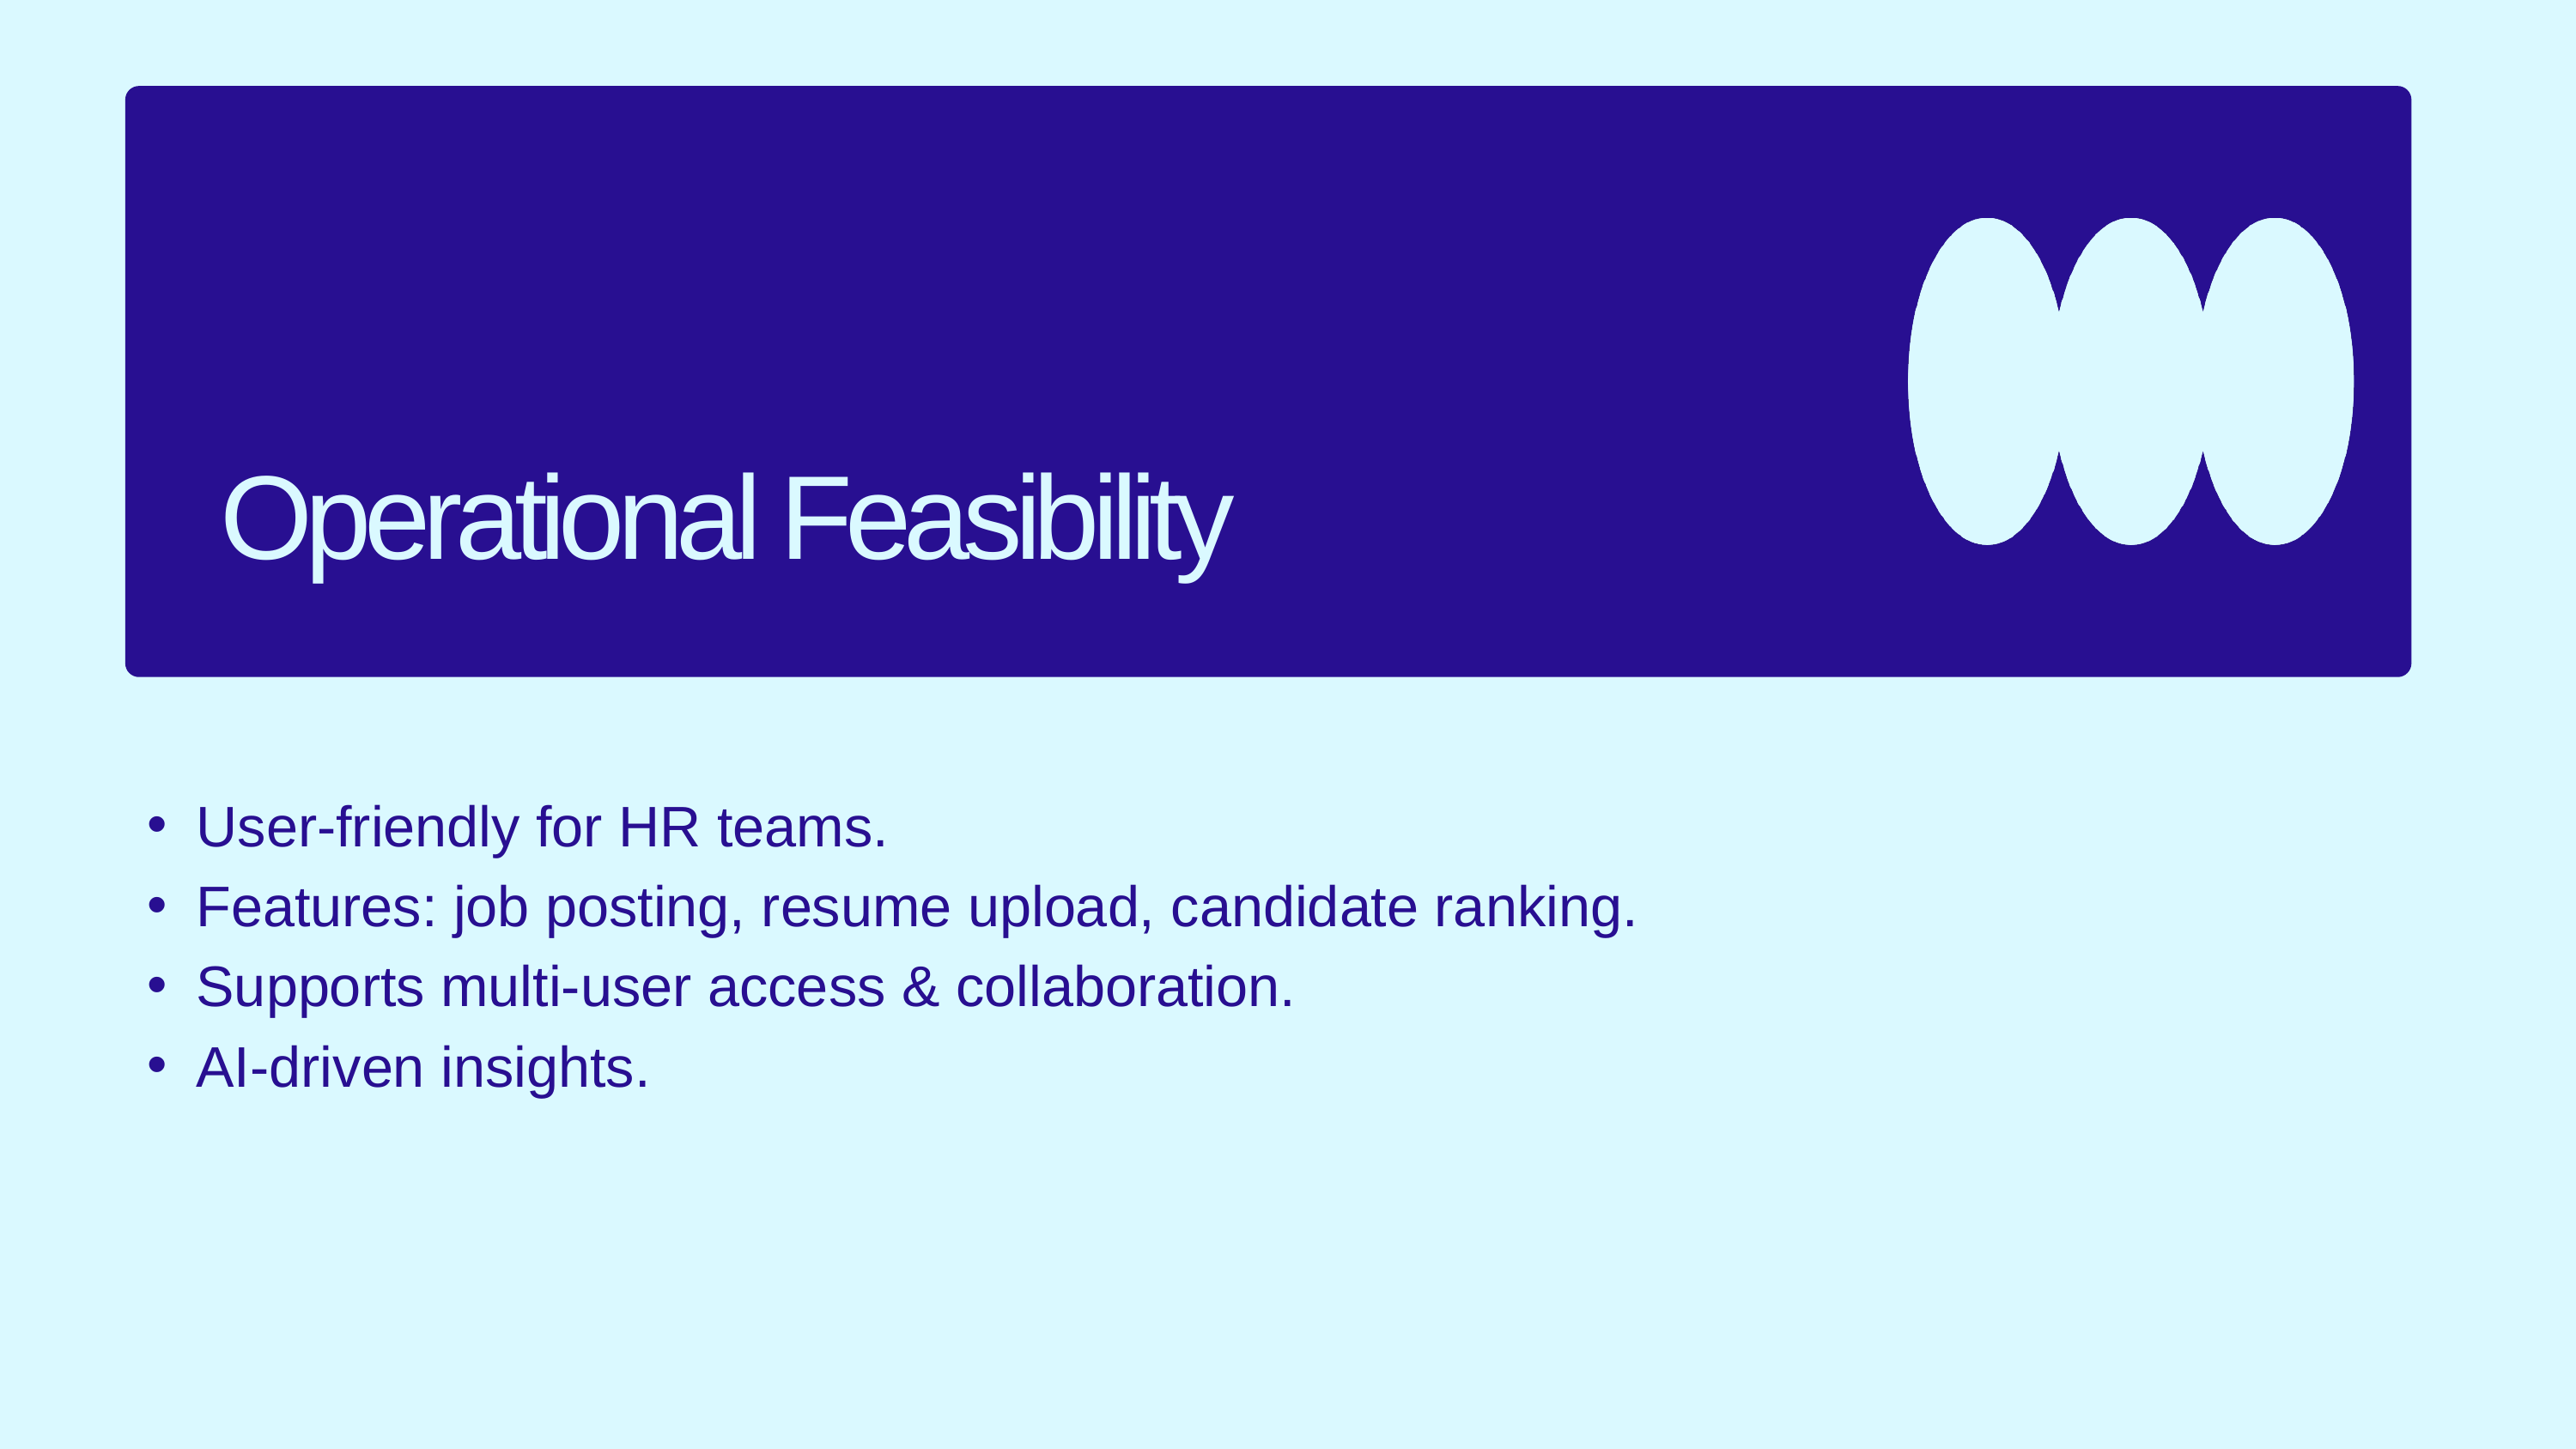

Operational Feasibility
User-friendly for HR teams.
Features: job posting, resume upload, candidate ranking.
Supports multi-user access & collaboration.
AI-driven insights.